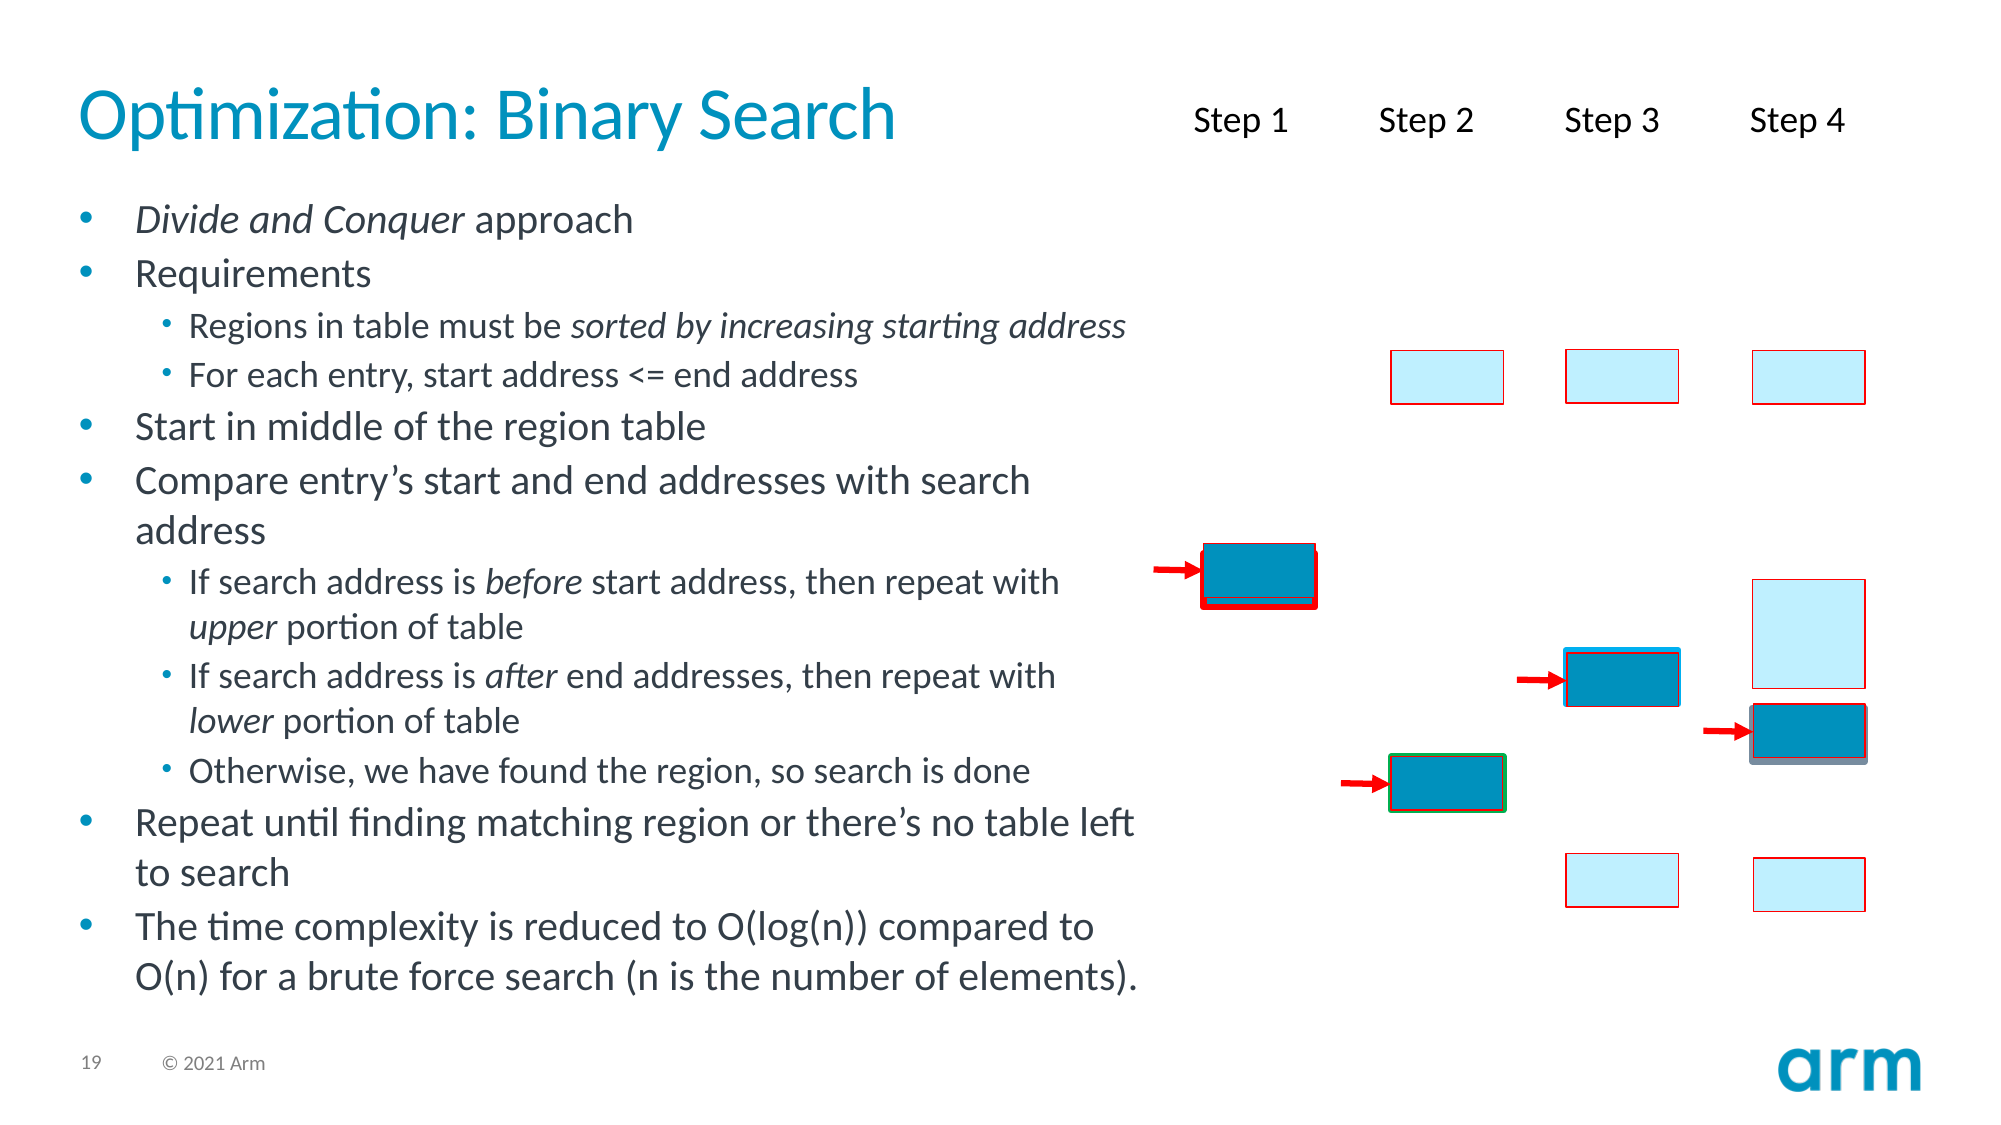

# Optimization: Binary Search
Step 1
Step 2
Step 3
Step 4
Divide and Conquer approach
Requirements
Regions in table must be sorted by increasing starting address
For each entry, start address <= end address
Start in middle of the region table
Compare entry’s start and end addresses with search address
If search address is before start address, then repeat with upper portion of table
If search address is after end addresses, then repeat with lower portion of table
Otherwise, we have found the region, so search is done
Repeat until finding matching region or there’s no table left to search
The time complexity is reduced to O(log(n)) compared to  O(n) for a brute force search (n is the number of elements).